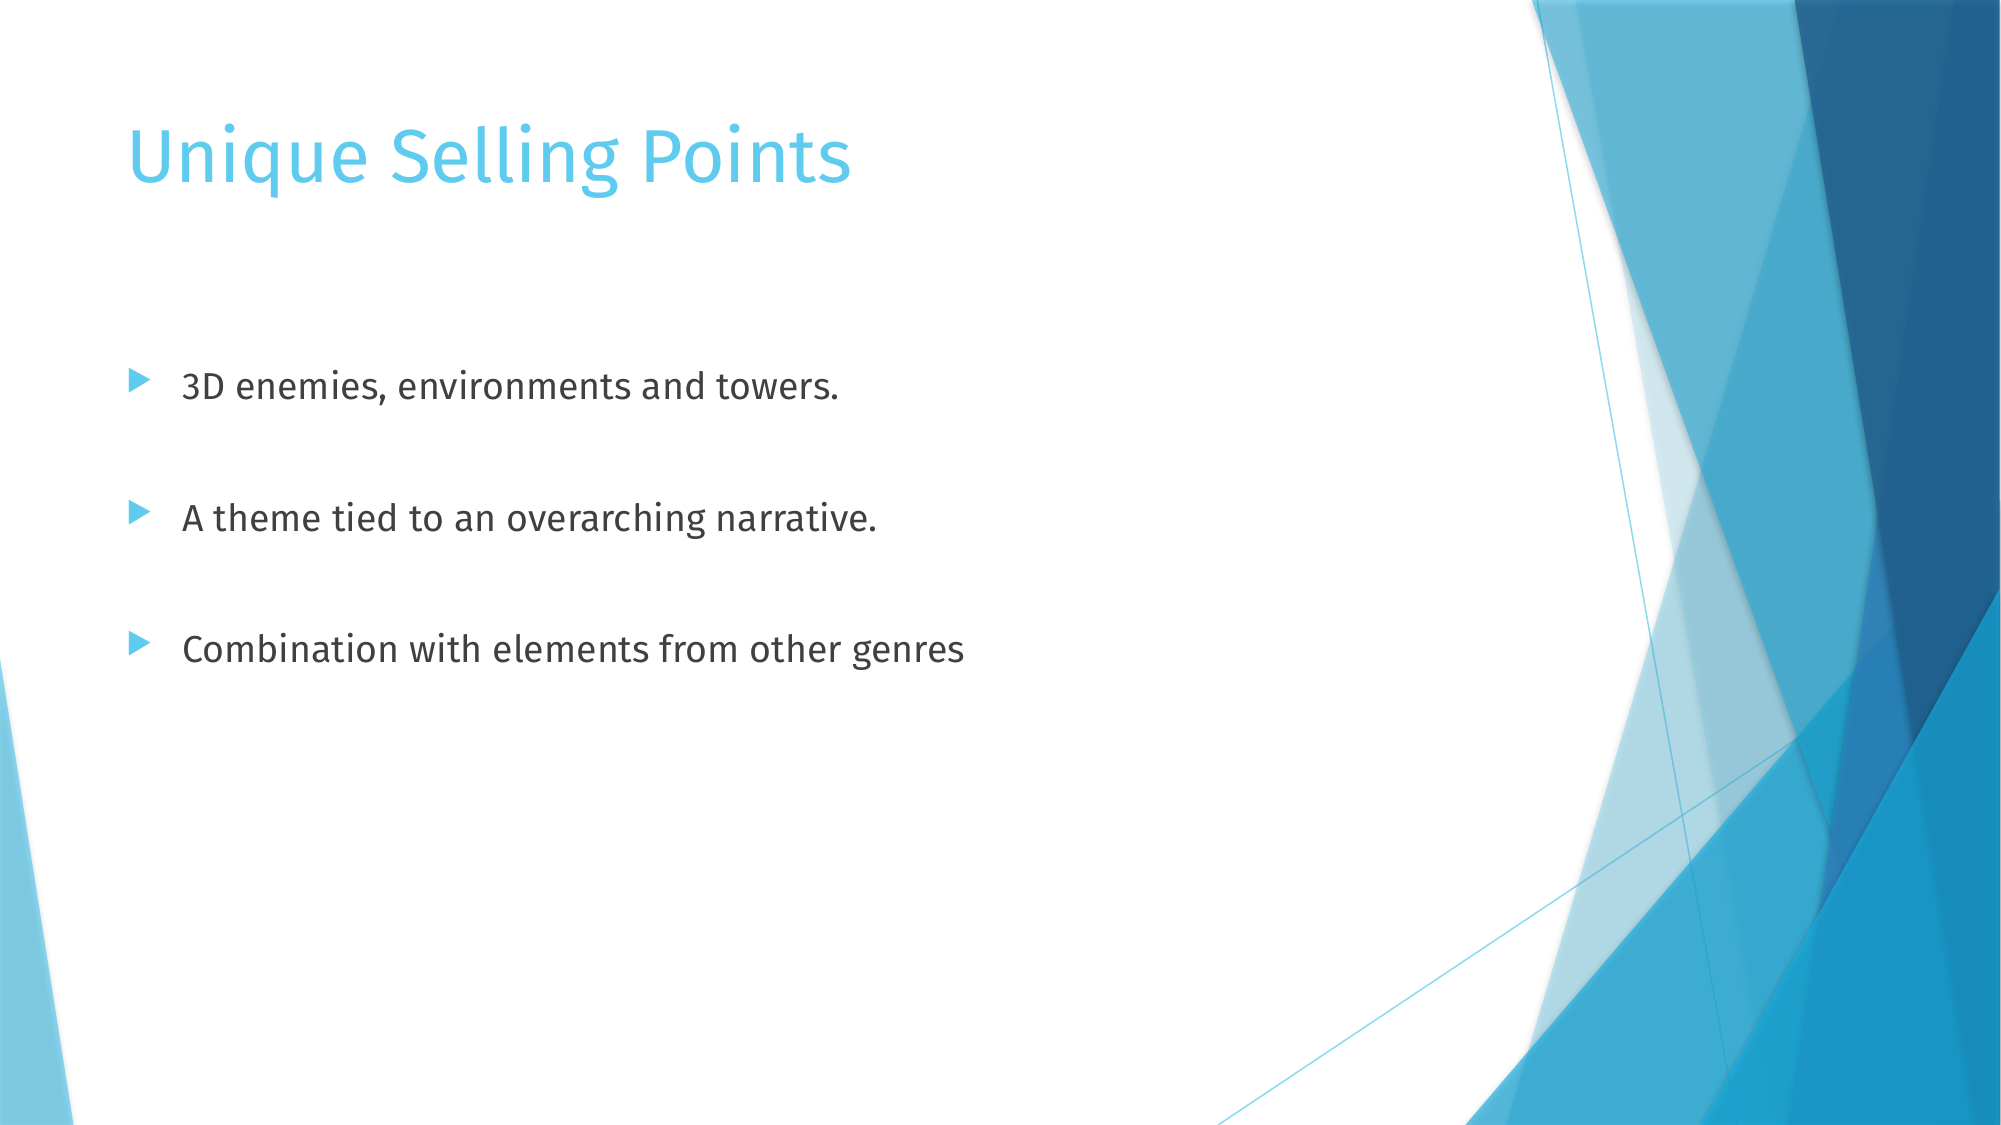

# Unique Selling Points
3D enemies, environments and towers.

A theme tied to an overarching narrative.

Combination with elements from other genres